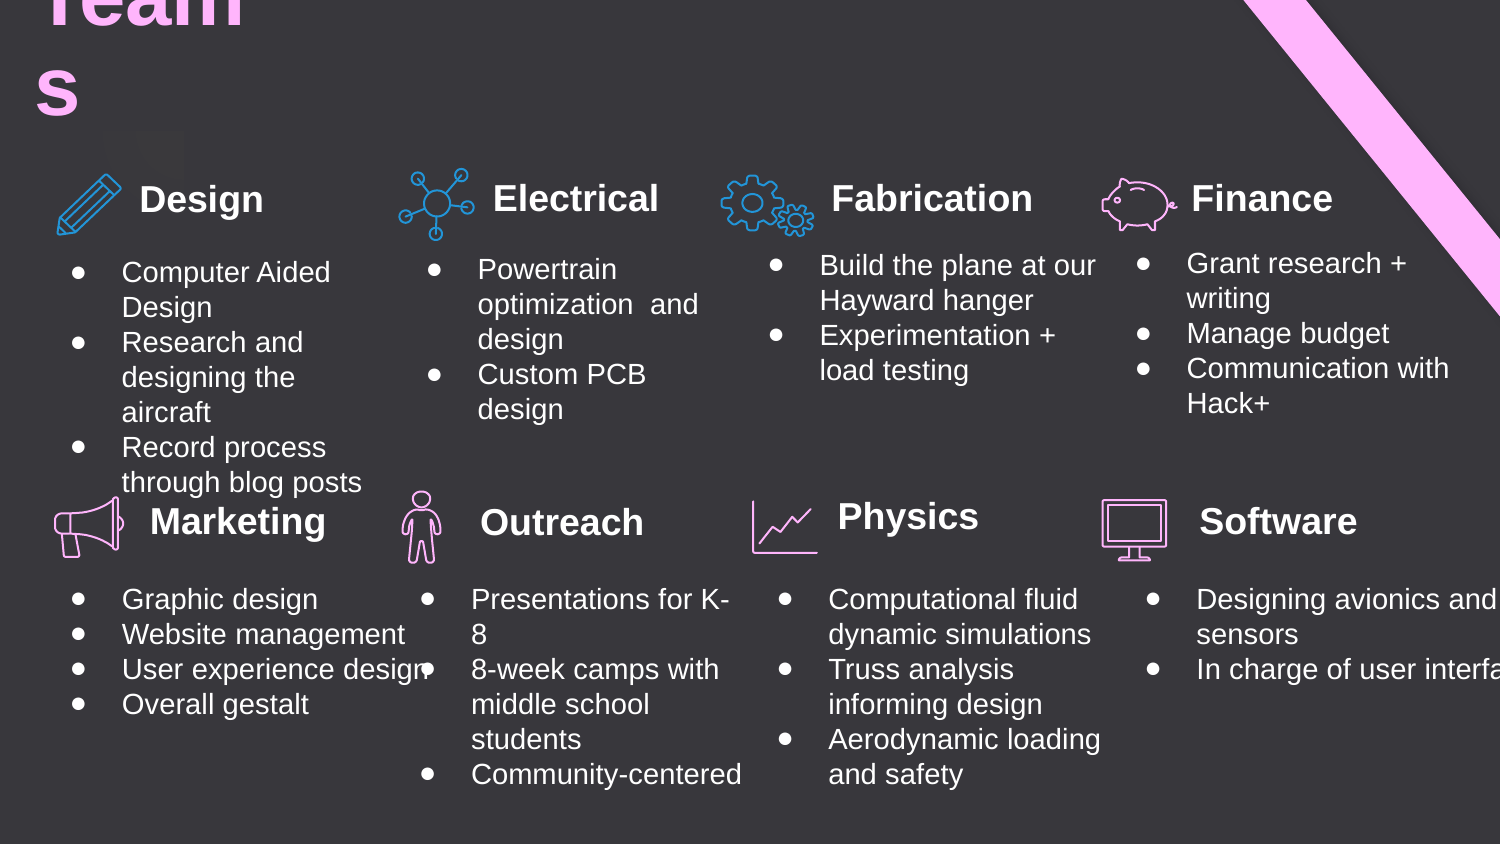

Teams

Electrical
Powertrain optimization  and design
Custom PCB design
Fabrication
Finance

Design
Computer Aided Design
Research and designing the aircraft
Record process through blog posts

Grant research + writing
Manage budget
Communication with Hack+
Build the plane at our Hayward hanger
Experimentation + load testing

Physics
Computational fluid dynamic simulations
Truss analysis informing design
Aerodynamic loading and safety
Marketing
Software

Outreach
Presentations for K-8
8-week camps with middle school students
Community-centered

Graphic design
Website management
User experience design
Overall gestalt
Designing avionics and sensors
In charge of user interface